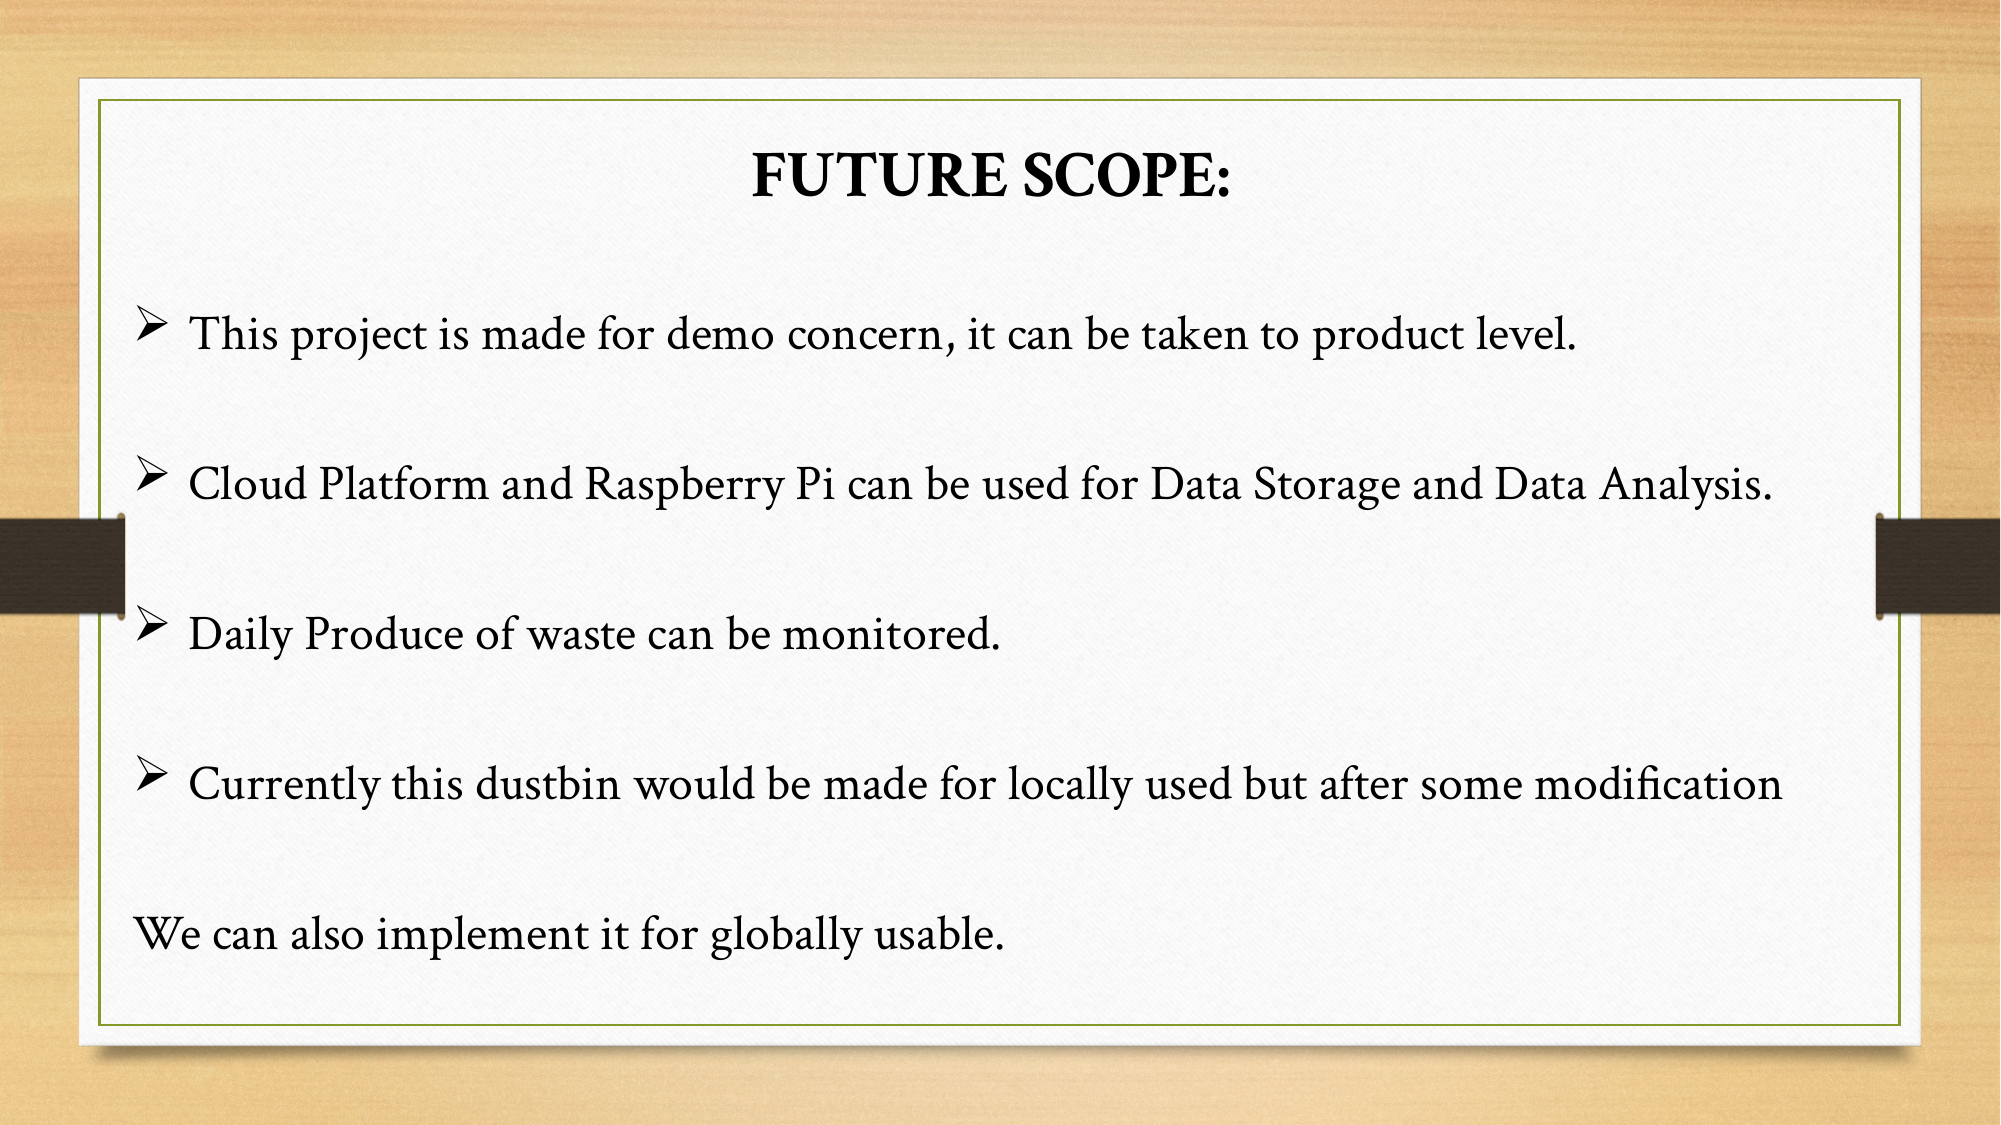

FUTURE SCOPE:
This project is made for demo concern, it can be taken to product level.
Cloud Platform and Raspberry Pi can be used for Data Storage and Data Analysis.
Daily Produce of waste can be monitored.
Currently this dustbin would be made for locally used but after some modification
We can also implement it for globally usable.